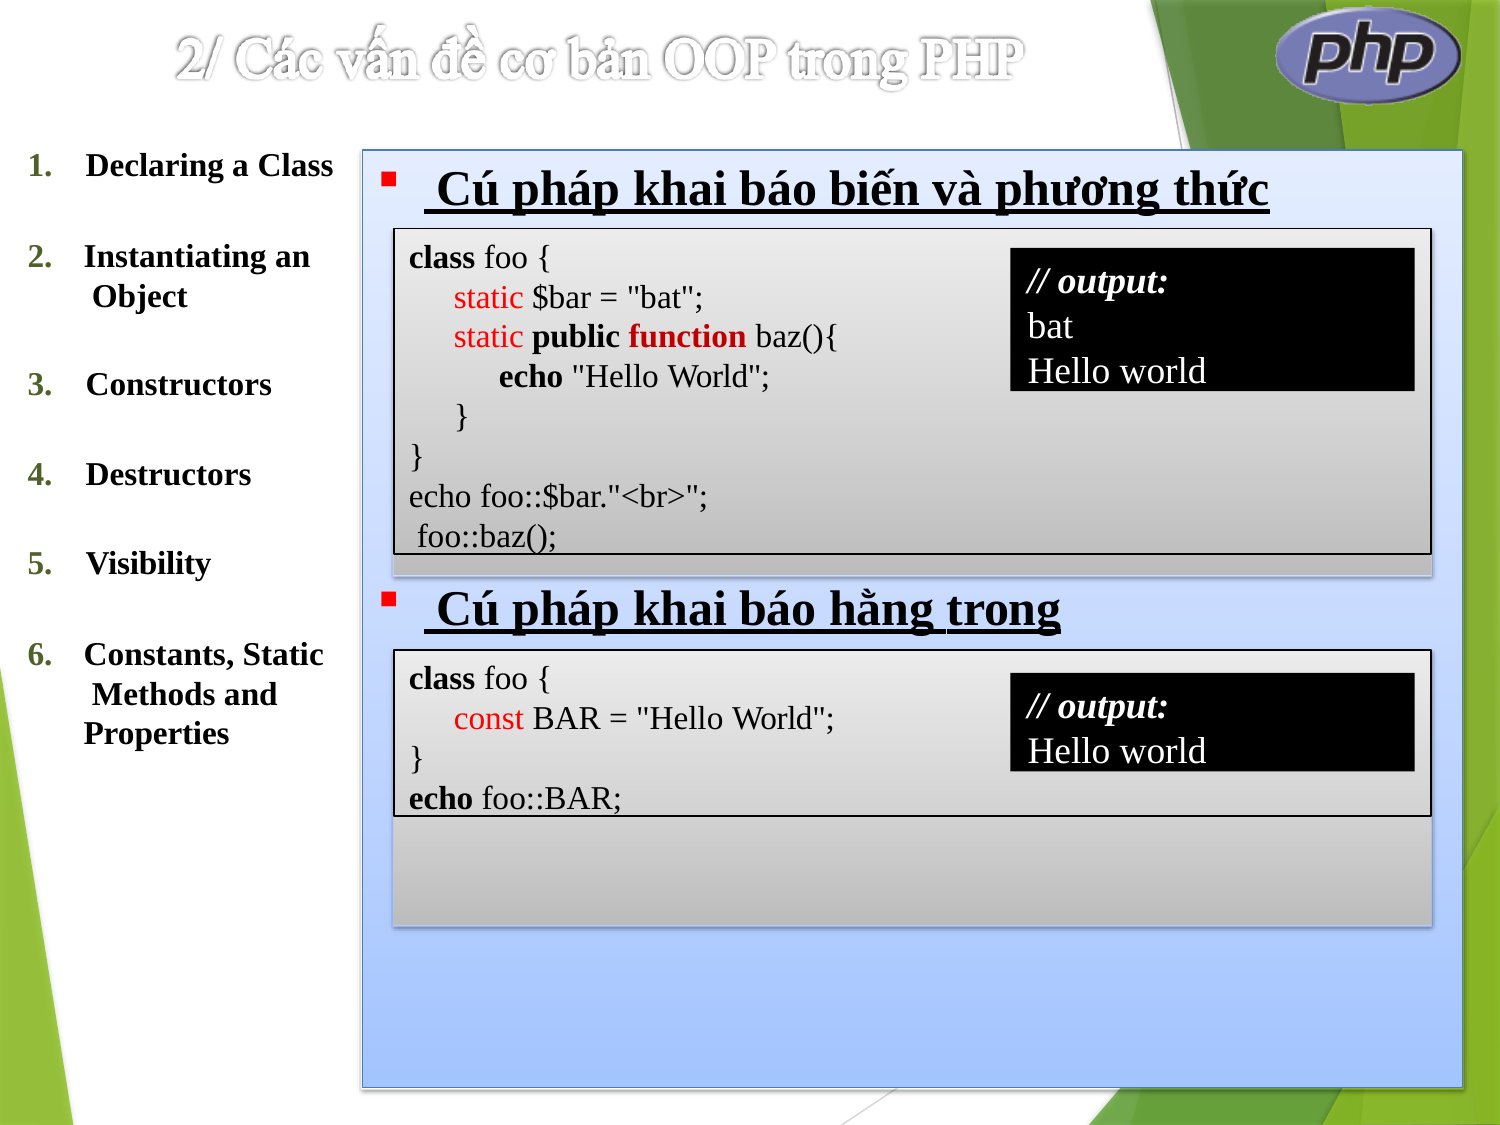

1.	Declaring a Class
 Cú pháp khai báo biến và phương thức tĩnh:

class foo {
static $bar = "bat";
static public function baz(){
echo "Hello World";
}
}
echo foo::$bar."<br>";  foo::baz();
2.	Instantiating an  Object
// output:
bat
Hello world
3.	Constructors
4.	Destructors
5.	Visibility
 Cú pháp khai báo hằng trong lớp:
6.	Constants, Static  Methods and  Properties

class foo {
const BAR = "Hello World";
}
echo foo::BAR;
// output:
Hello world